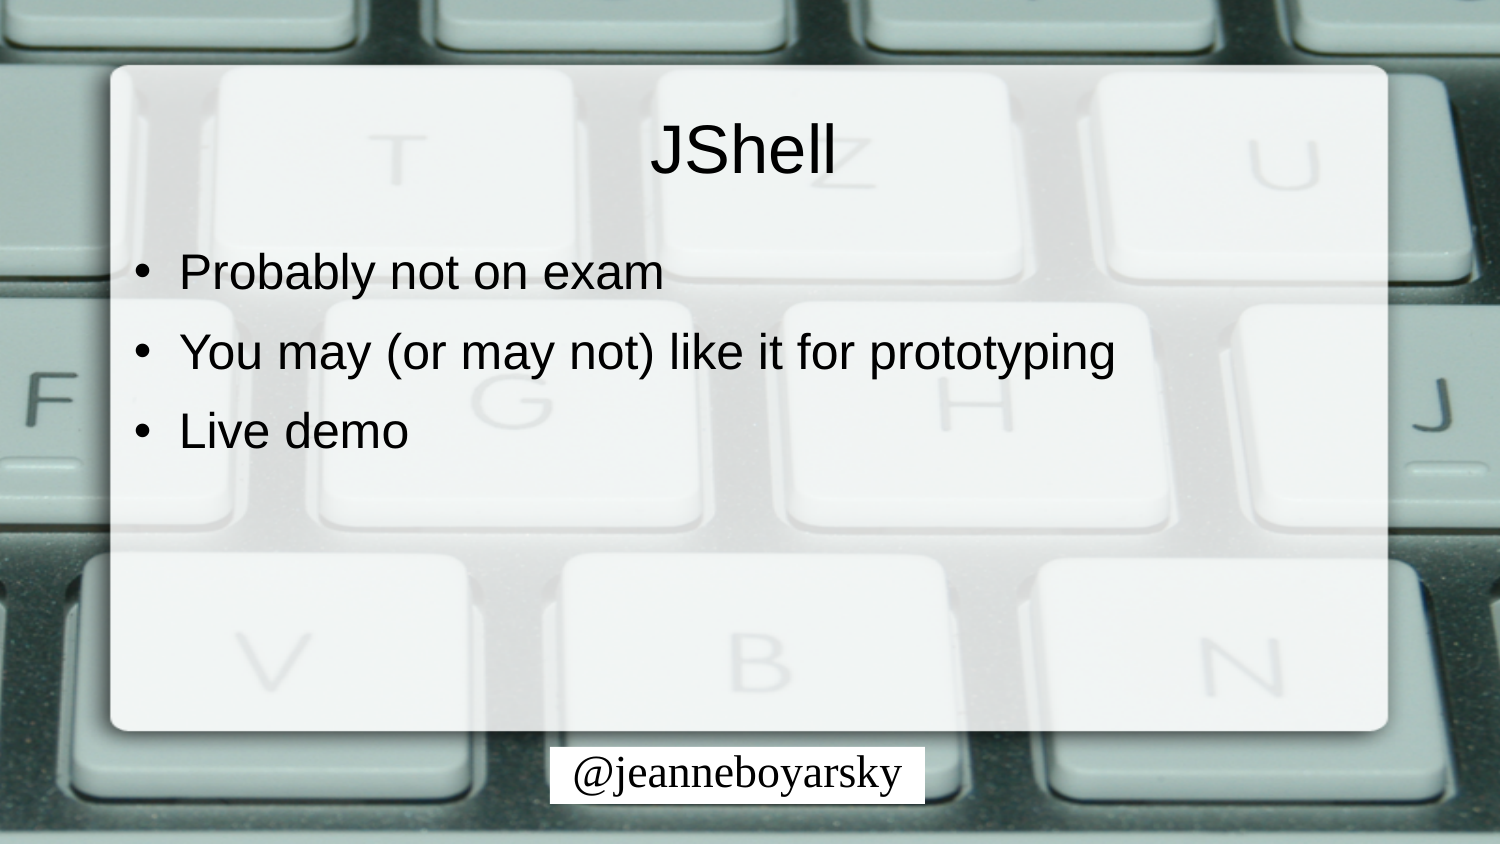

# JShell
Probably not on exam
You may (or may not) like it for prototyping
Live demo